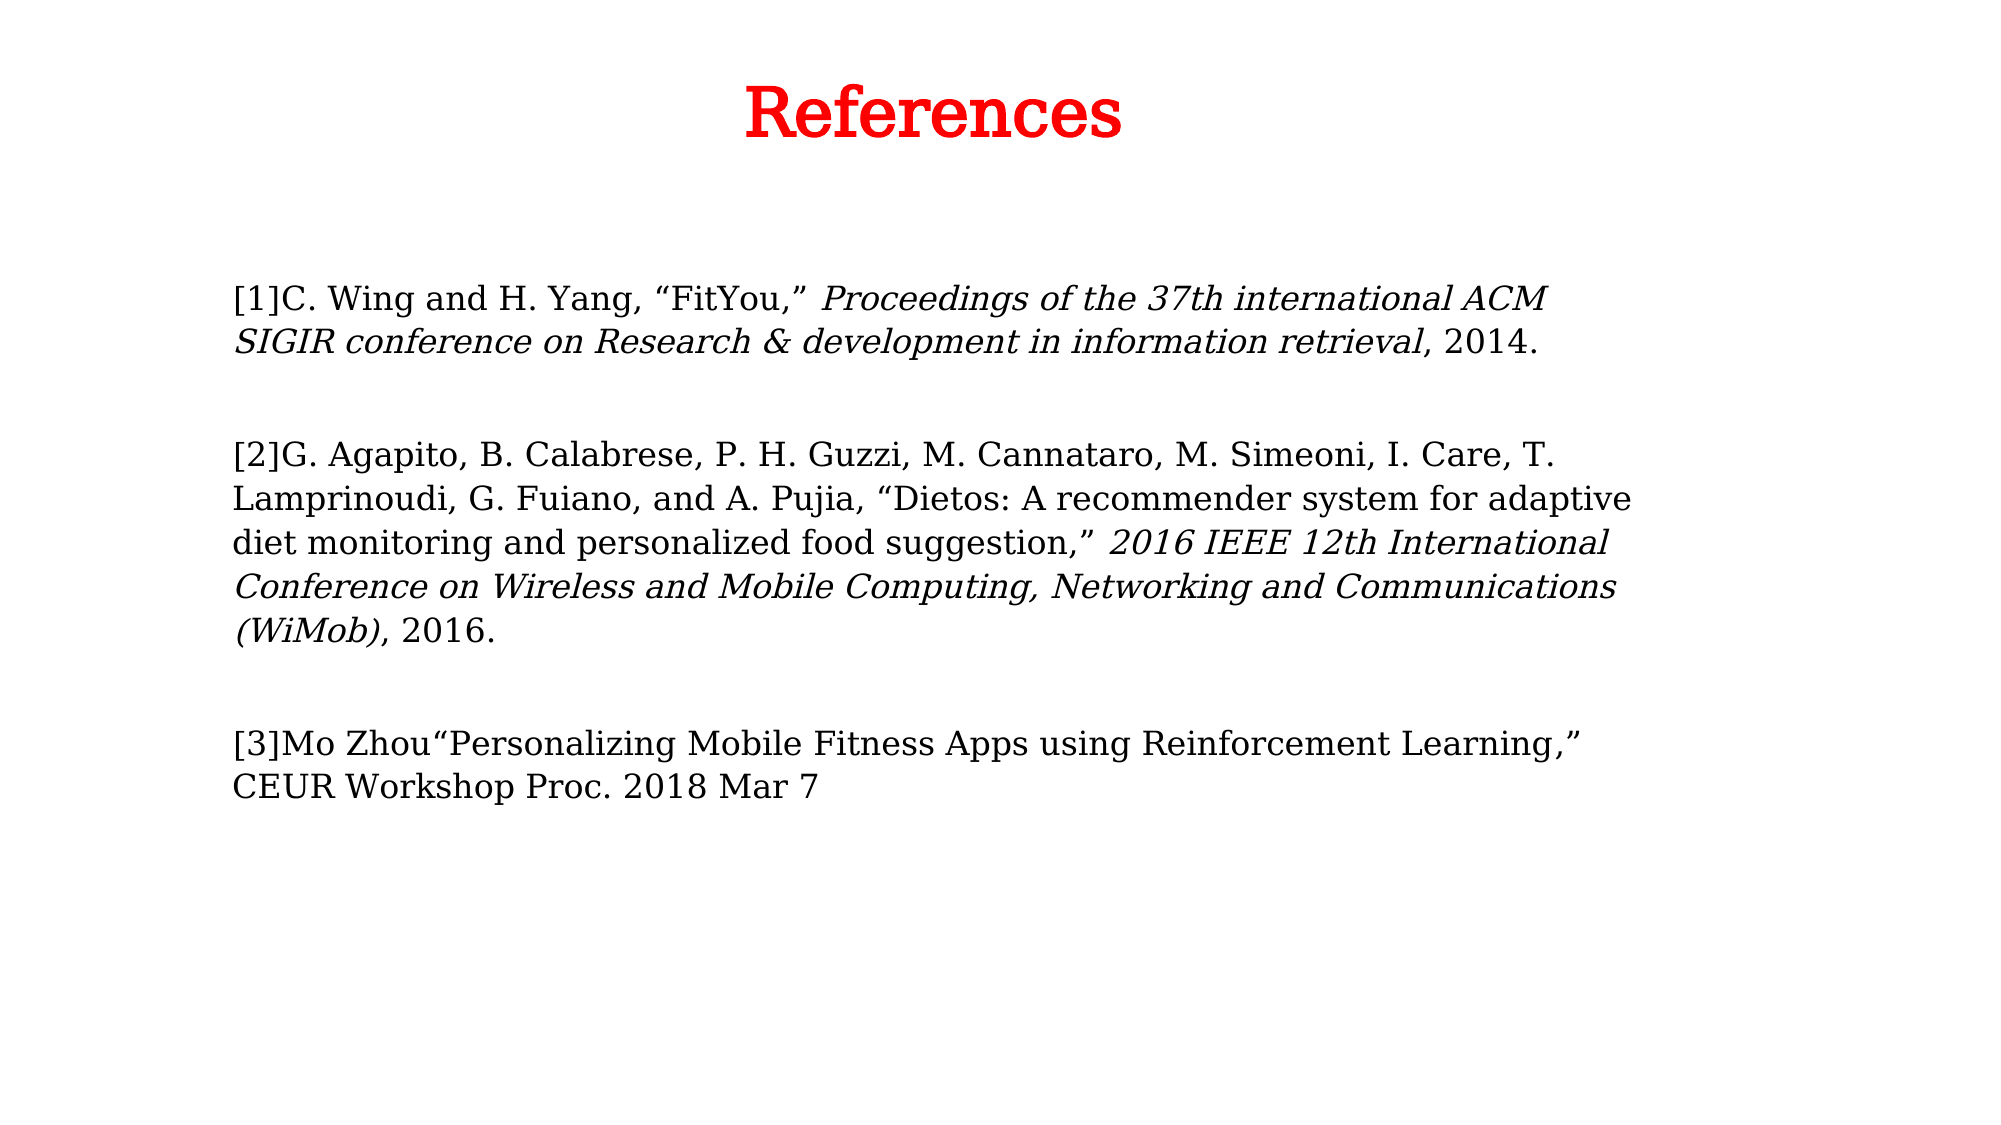

References

[1]C. Wing and H. Yang, “FitYou,” Proceedings of the 37th international ACM SIGIR conference on Research & development in information retrieval, 2014.

[2]G. Agapito, B. Calabrese, P. H. Guzzi, M. Cannataro, M. Simeoni, I. Care, T. Lamprinoudi, G. Fuiano, and A. Pujia, “Dietos: A recommender system for adaptive diet monitoring and personalized food suggestion,” 2016 IEEE 12th International Conference on Wireless and Mobile Computing, Networking and Communications (WiMob), 2016.

[3]Mo Zhou“Personalizing Mobile Fitness Apps using Reinforcement Learning,” CEUR Workshop Proc. 2018 Mar 7